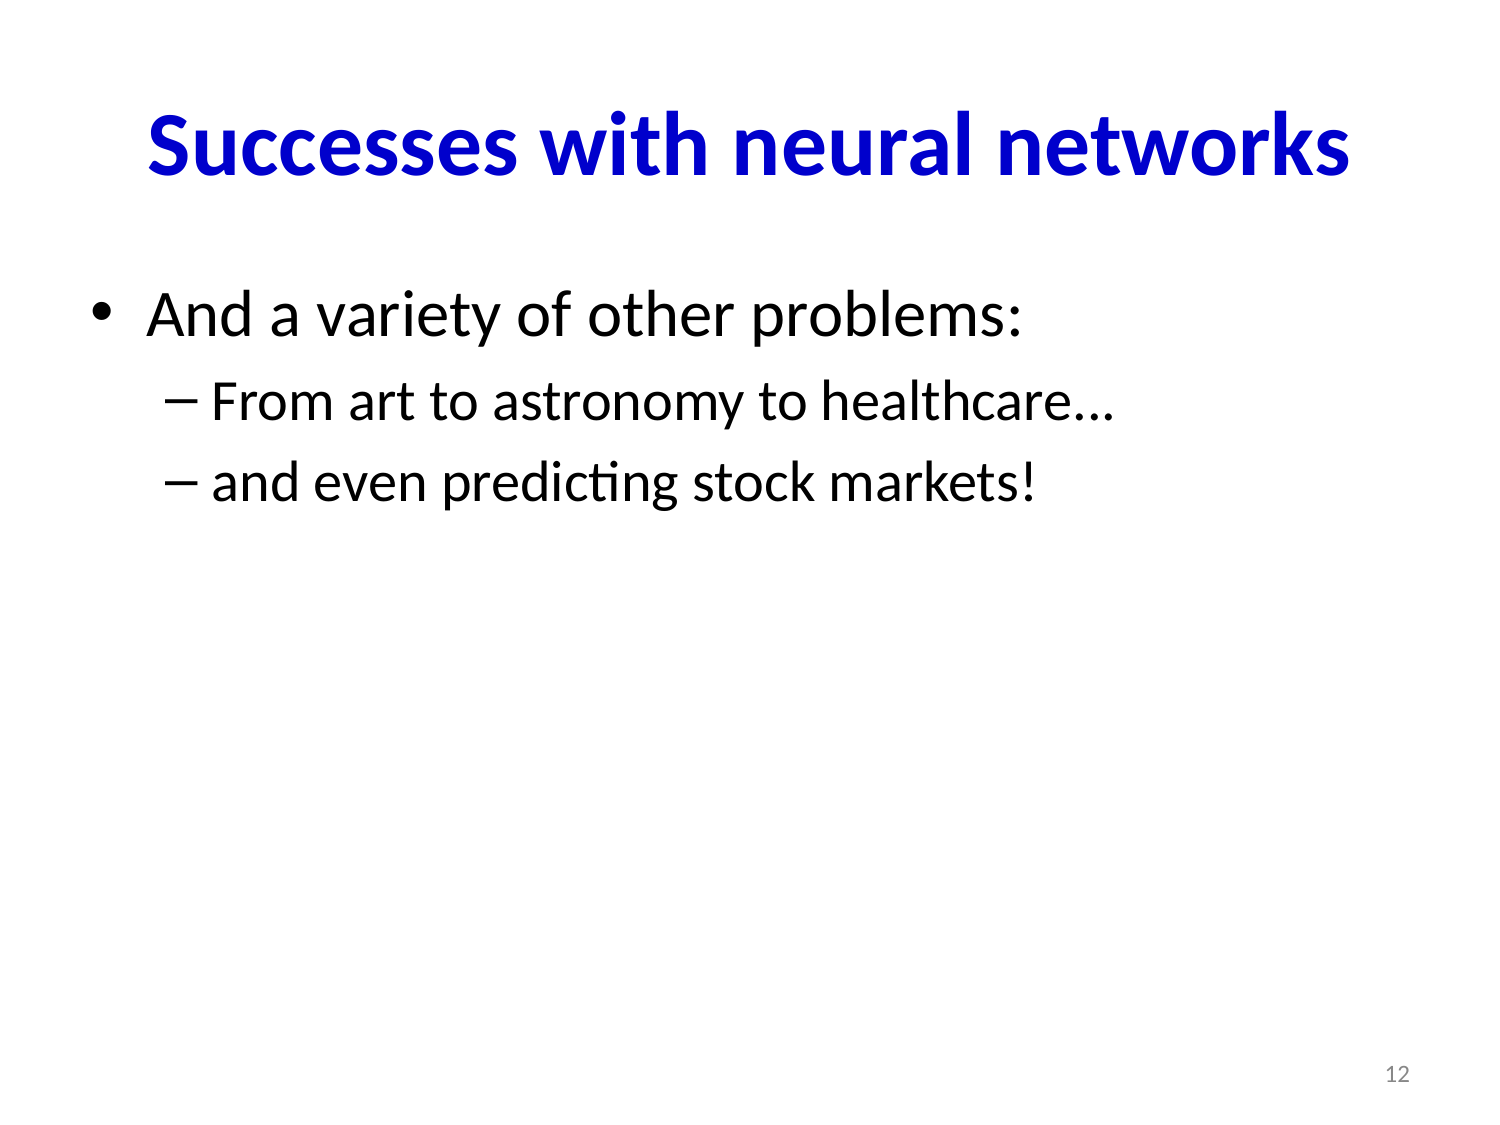

# Successes with neural networks
And a variety of other problems:
From art to astronomy to healthcare...
and even predicting stock markets!
12